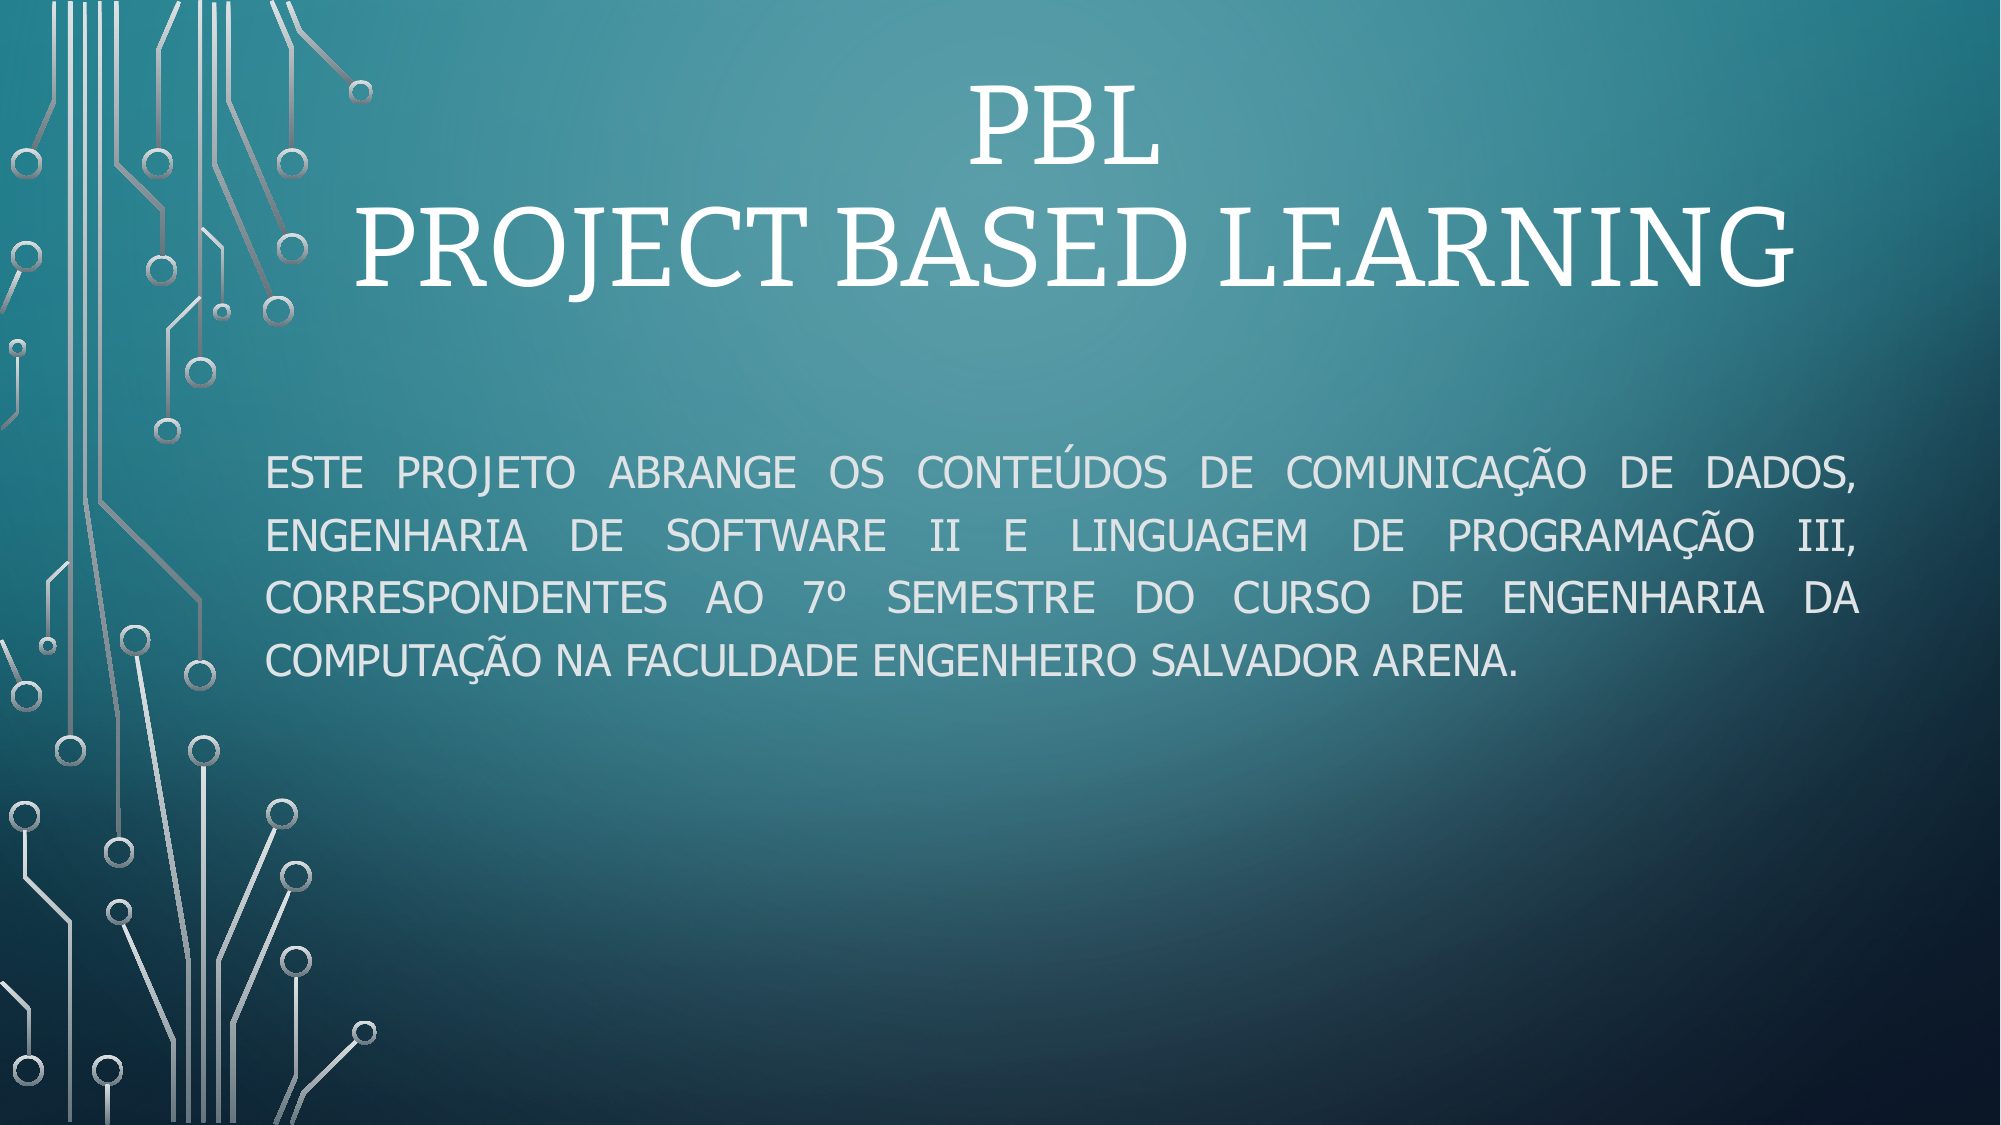

# Pbl Project based learning
Este projeto abrange os conteúdos de Comunicação de Dados, Engenharia de Software II e Linguagem de Programação III, correspondentes ao 7º semestre do curso de Engenharia da Computação na Faculdade Engenheiro Salvador Arena.